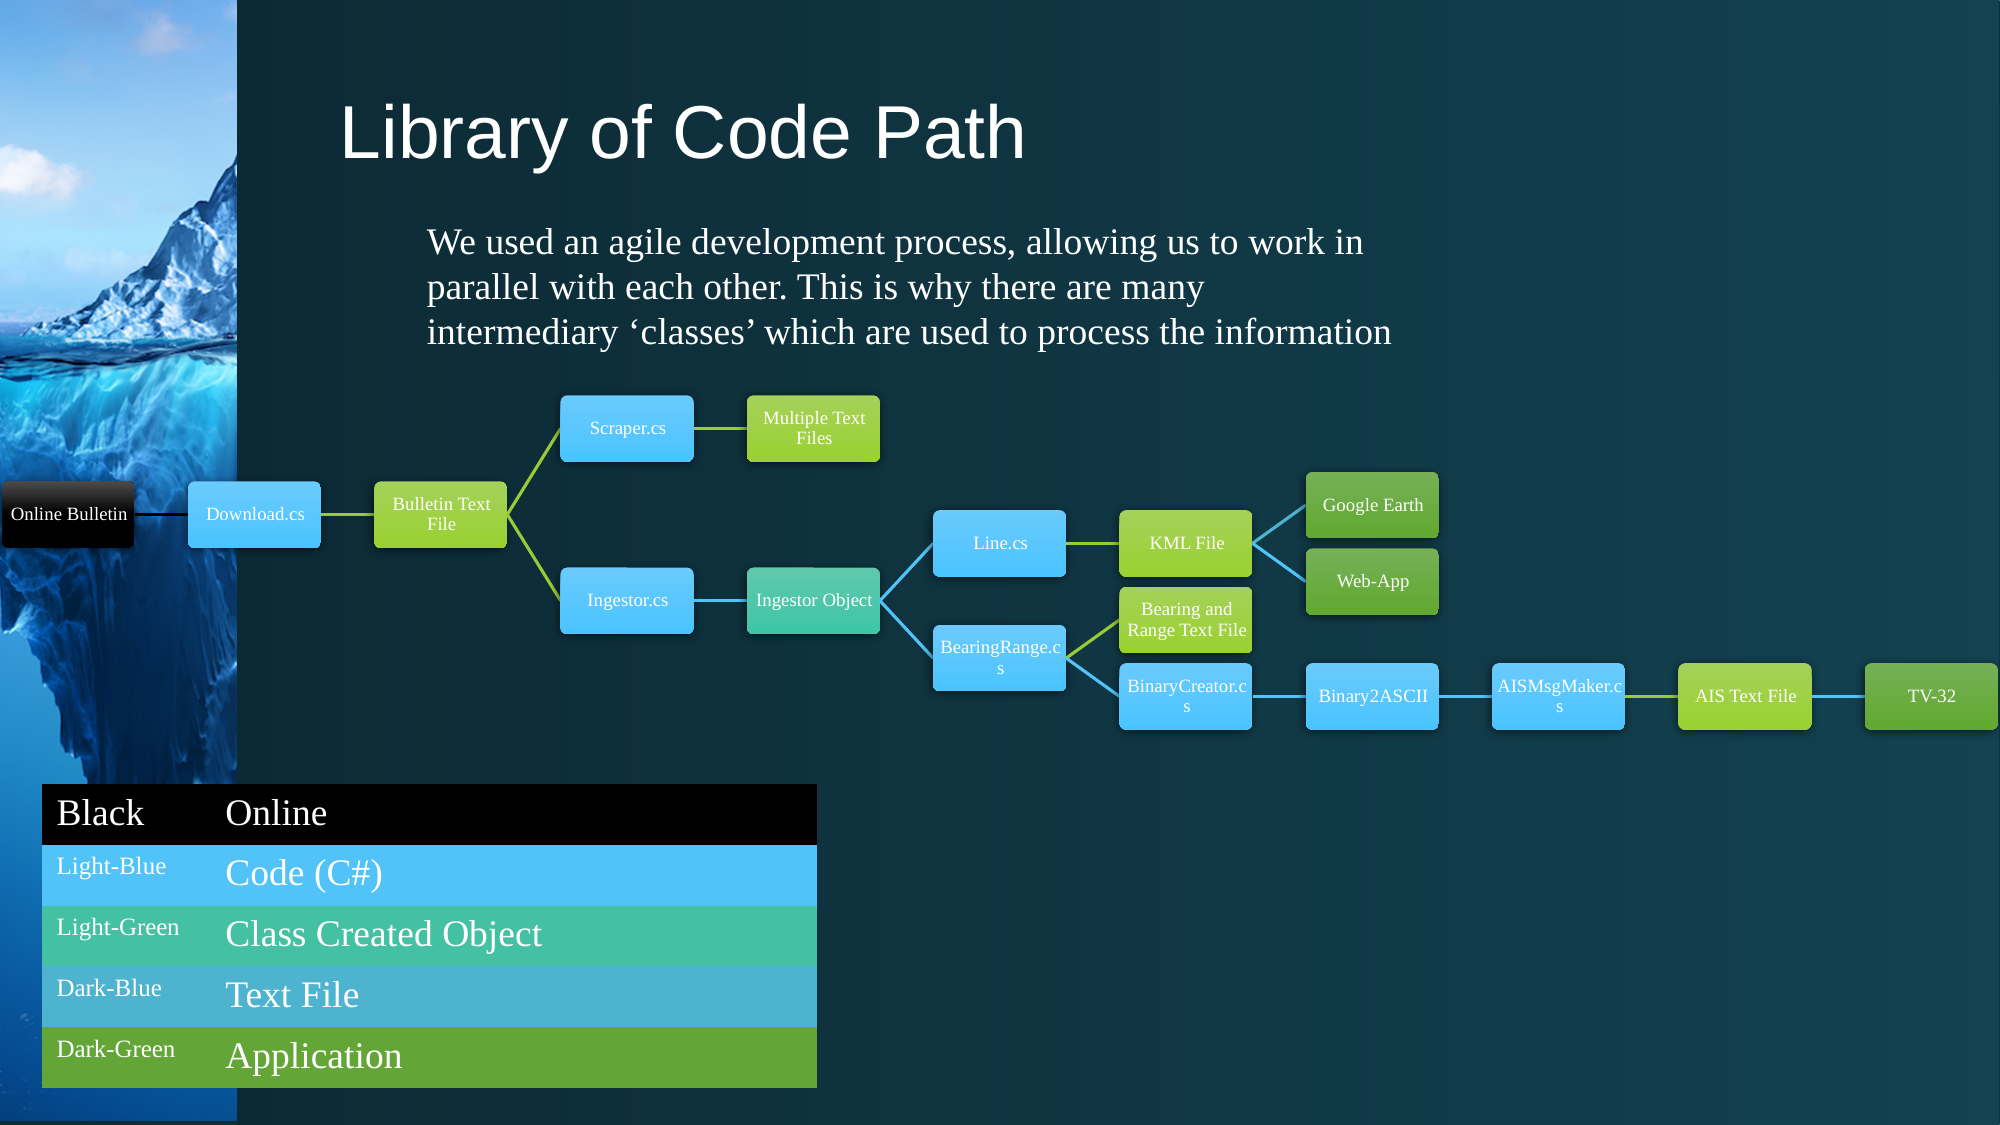

Online Bulletin

Download.cs

Bulletin Text File

Scraper.cs

Multiple Text Files

Ingestor.cs

Ingestor Object

Line.cs

KML File

Google Earth

Web-App

BearingRange.cs

Bearing and Range Text File

BinaryCreator.cs

Binary2ASCII

AISMsgMaker.cs

AIS Text File

TV-32
# Library of Code Path
We used an agile development process, allowing us to work in parallel with each other. This is why there are many intermediary ‘classes’ which are used to process the information
| Black | Online |
| --- | --- |
| Light-Blue | Code (C#) |
| Light-Green | Class Created Object |
| Dark-Blue | Text File |
| Dark-Green | Application |